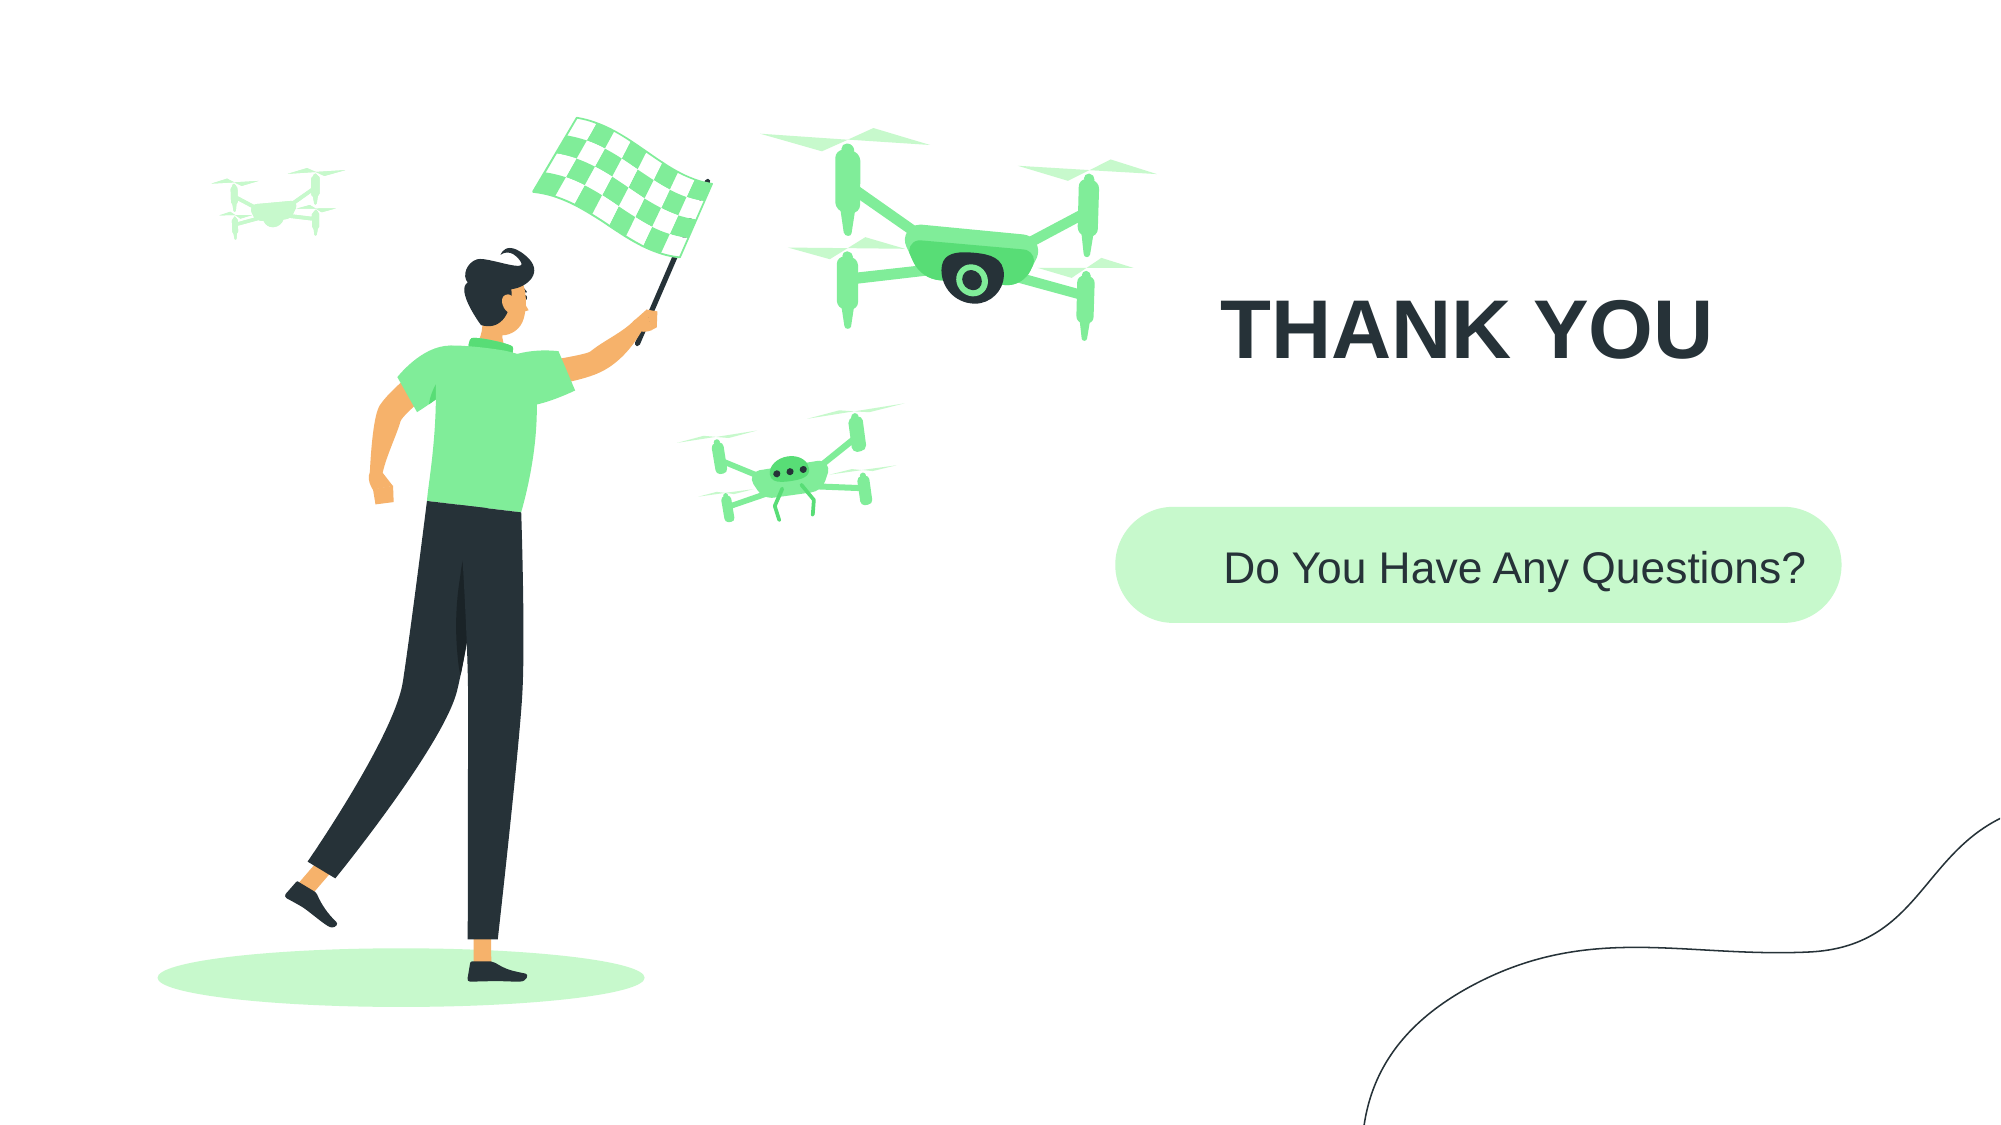

THANK YOU

Do You Have Any Questions?